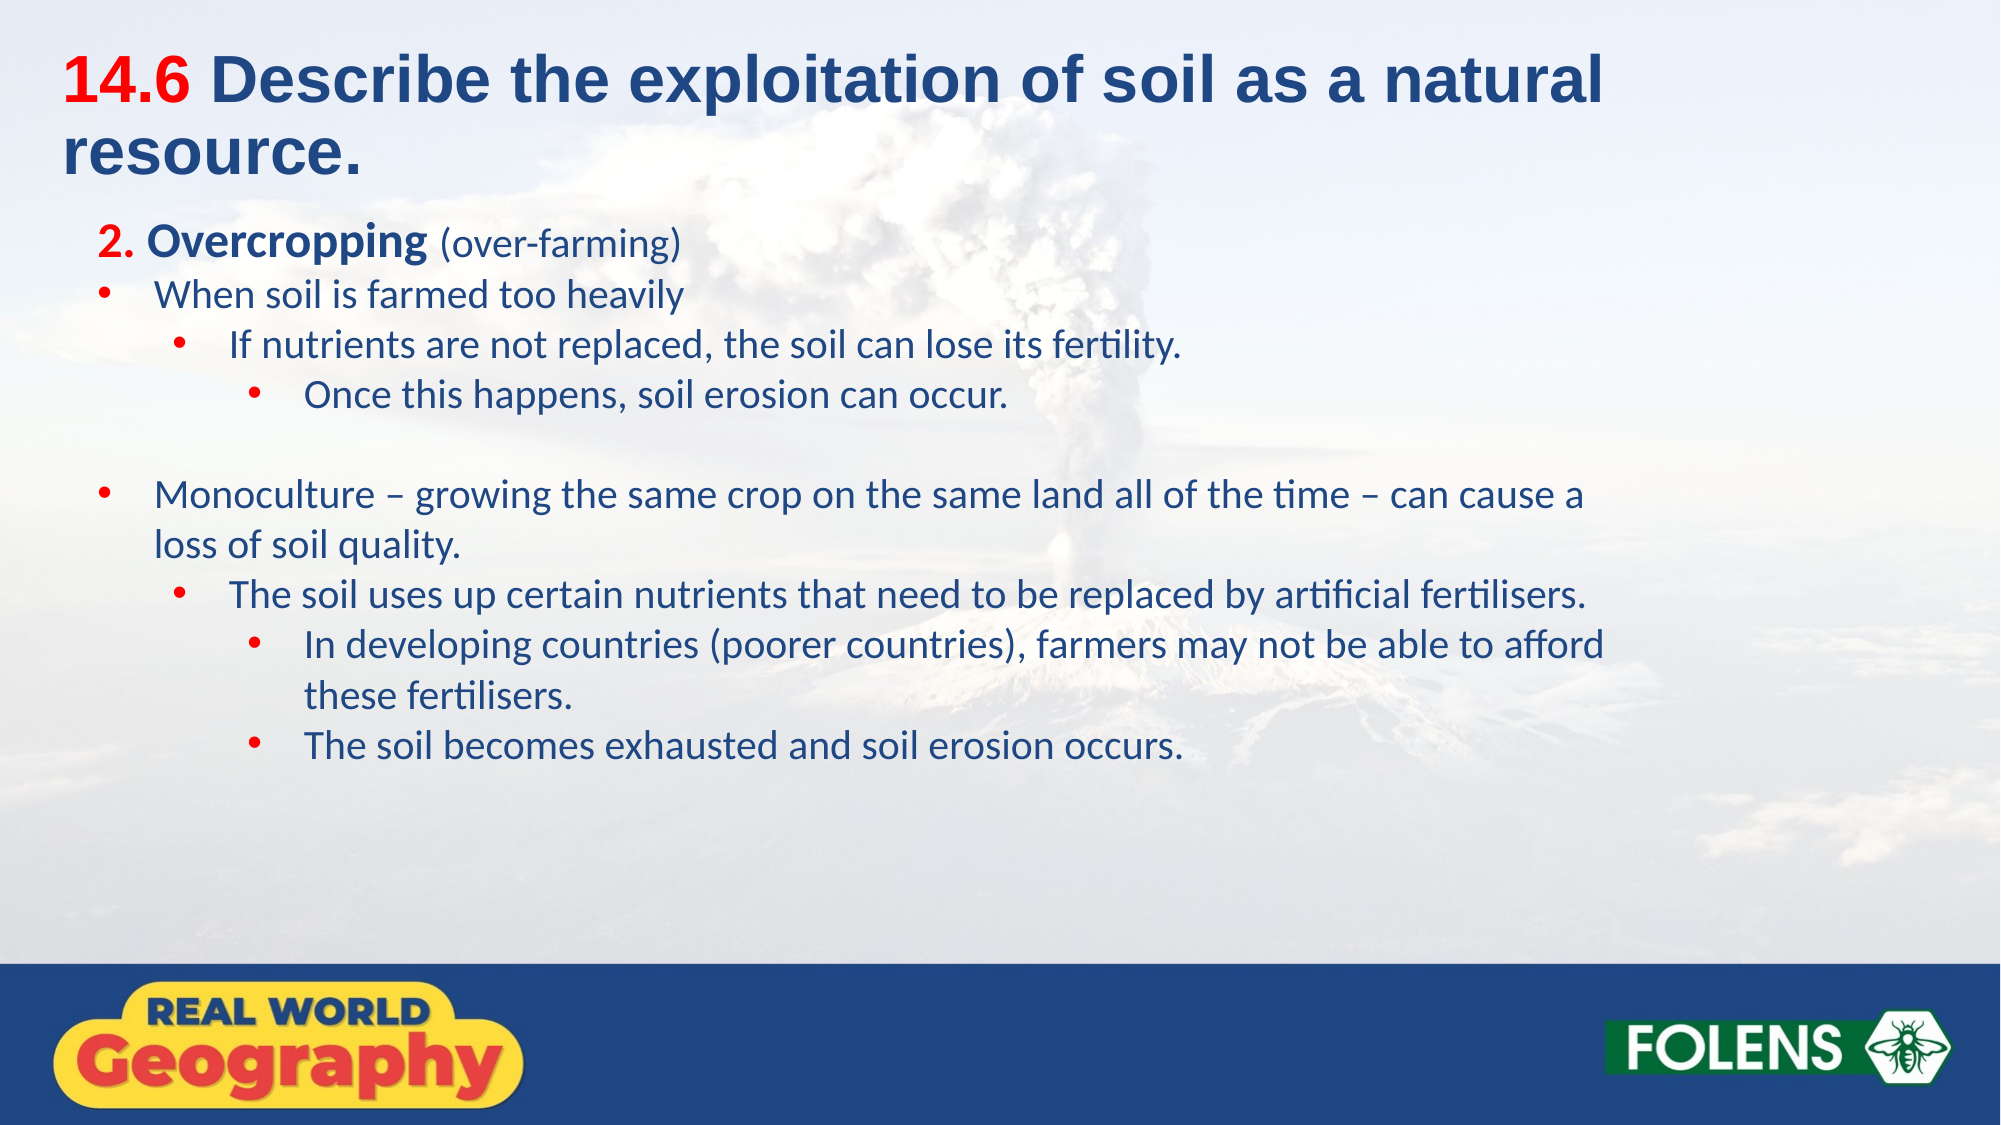

14.6 Describe the exploitation of soil as a natural resource.
2. Overcropping (over-farming)
When soil is farmed too heavily
If nutrients are not replaced, the soil can lose its fertility.
Once this happens, soil erosion can occur.

Monoculture – growing the same crop on the same land all of the time – can cause a loss of soil quality.
The soil uses up certain nutrients that need to be replaced by artificial fertilisers.
In developing countries (poorer countries), farmers may not be able to afford these fertilisers.
The soil becomes exhausted and soil erosion occurs.